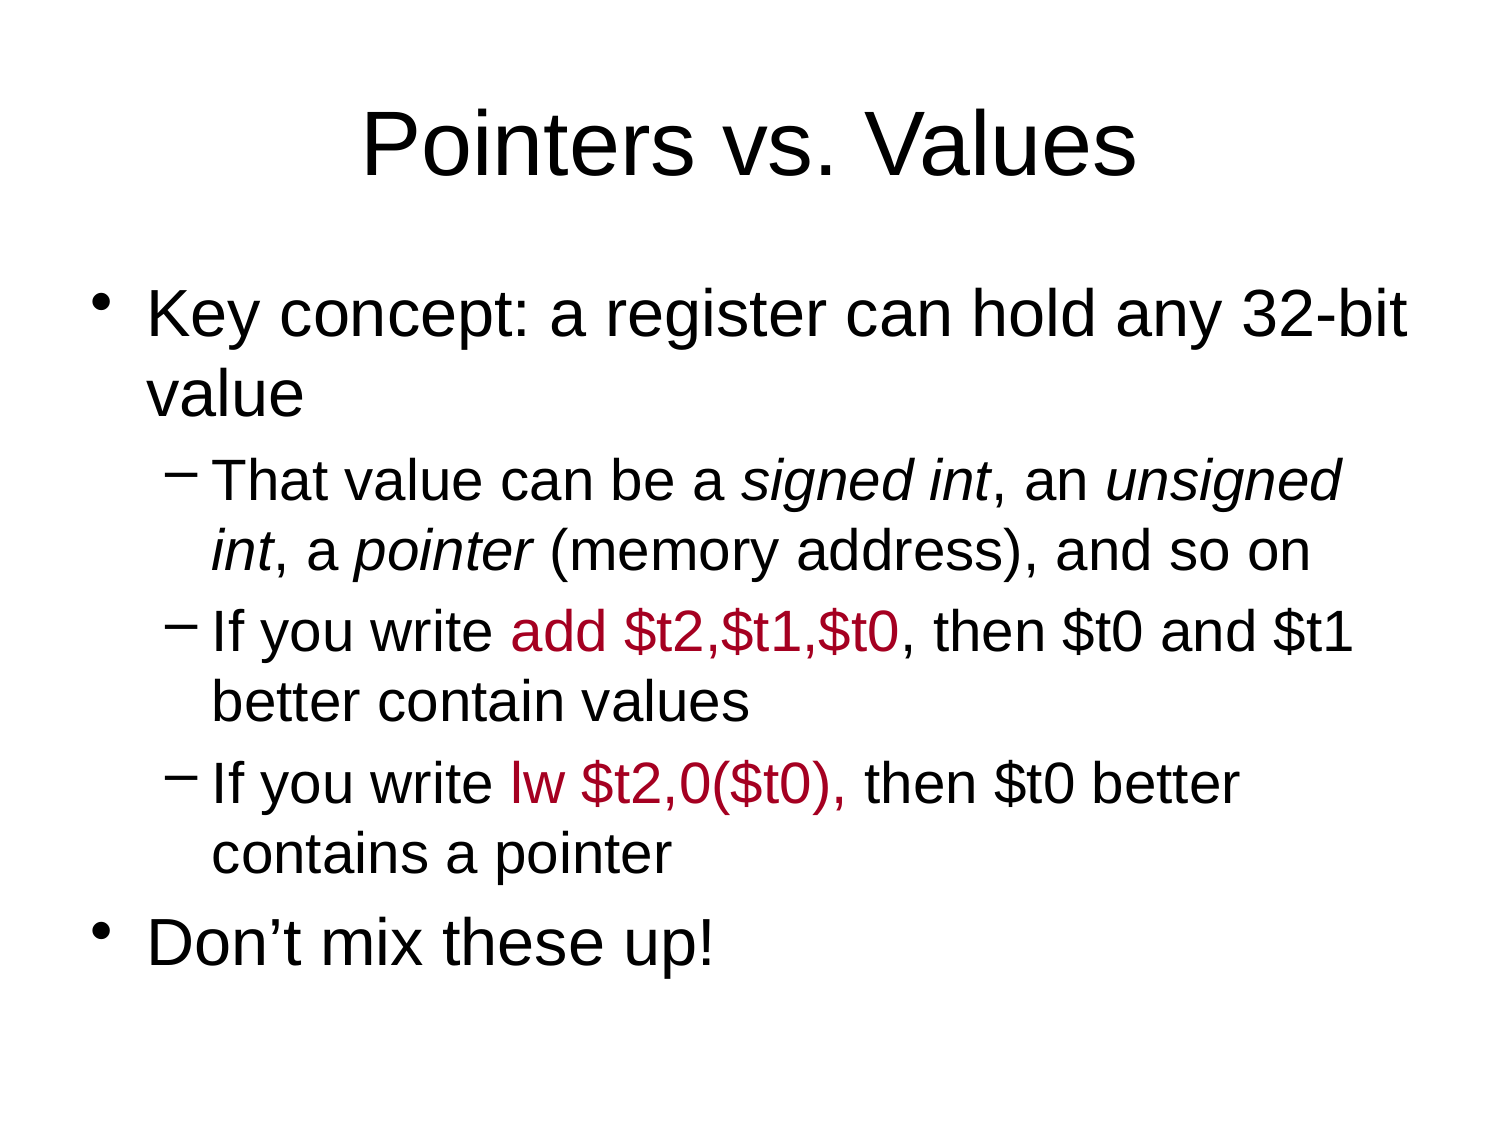

# Pointers vs. Values
Key concept: a register can hold any 32-bit value
That value can be a signed int, an unsigned int, a pointer (memory address), and so on
If you write add $t2,$t1,$t0, then $t0 and $t1 better contain values
If you write lw $t2,0($t0), then $t0 better contains a pointer
Don’t mix these up!